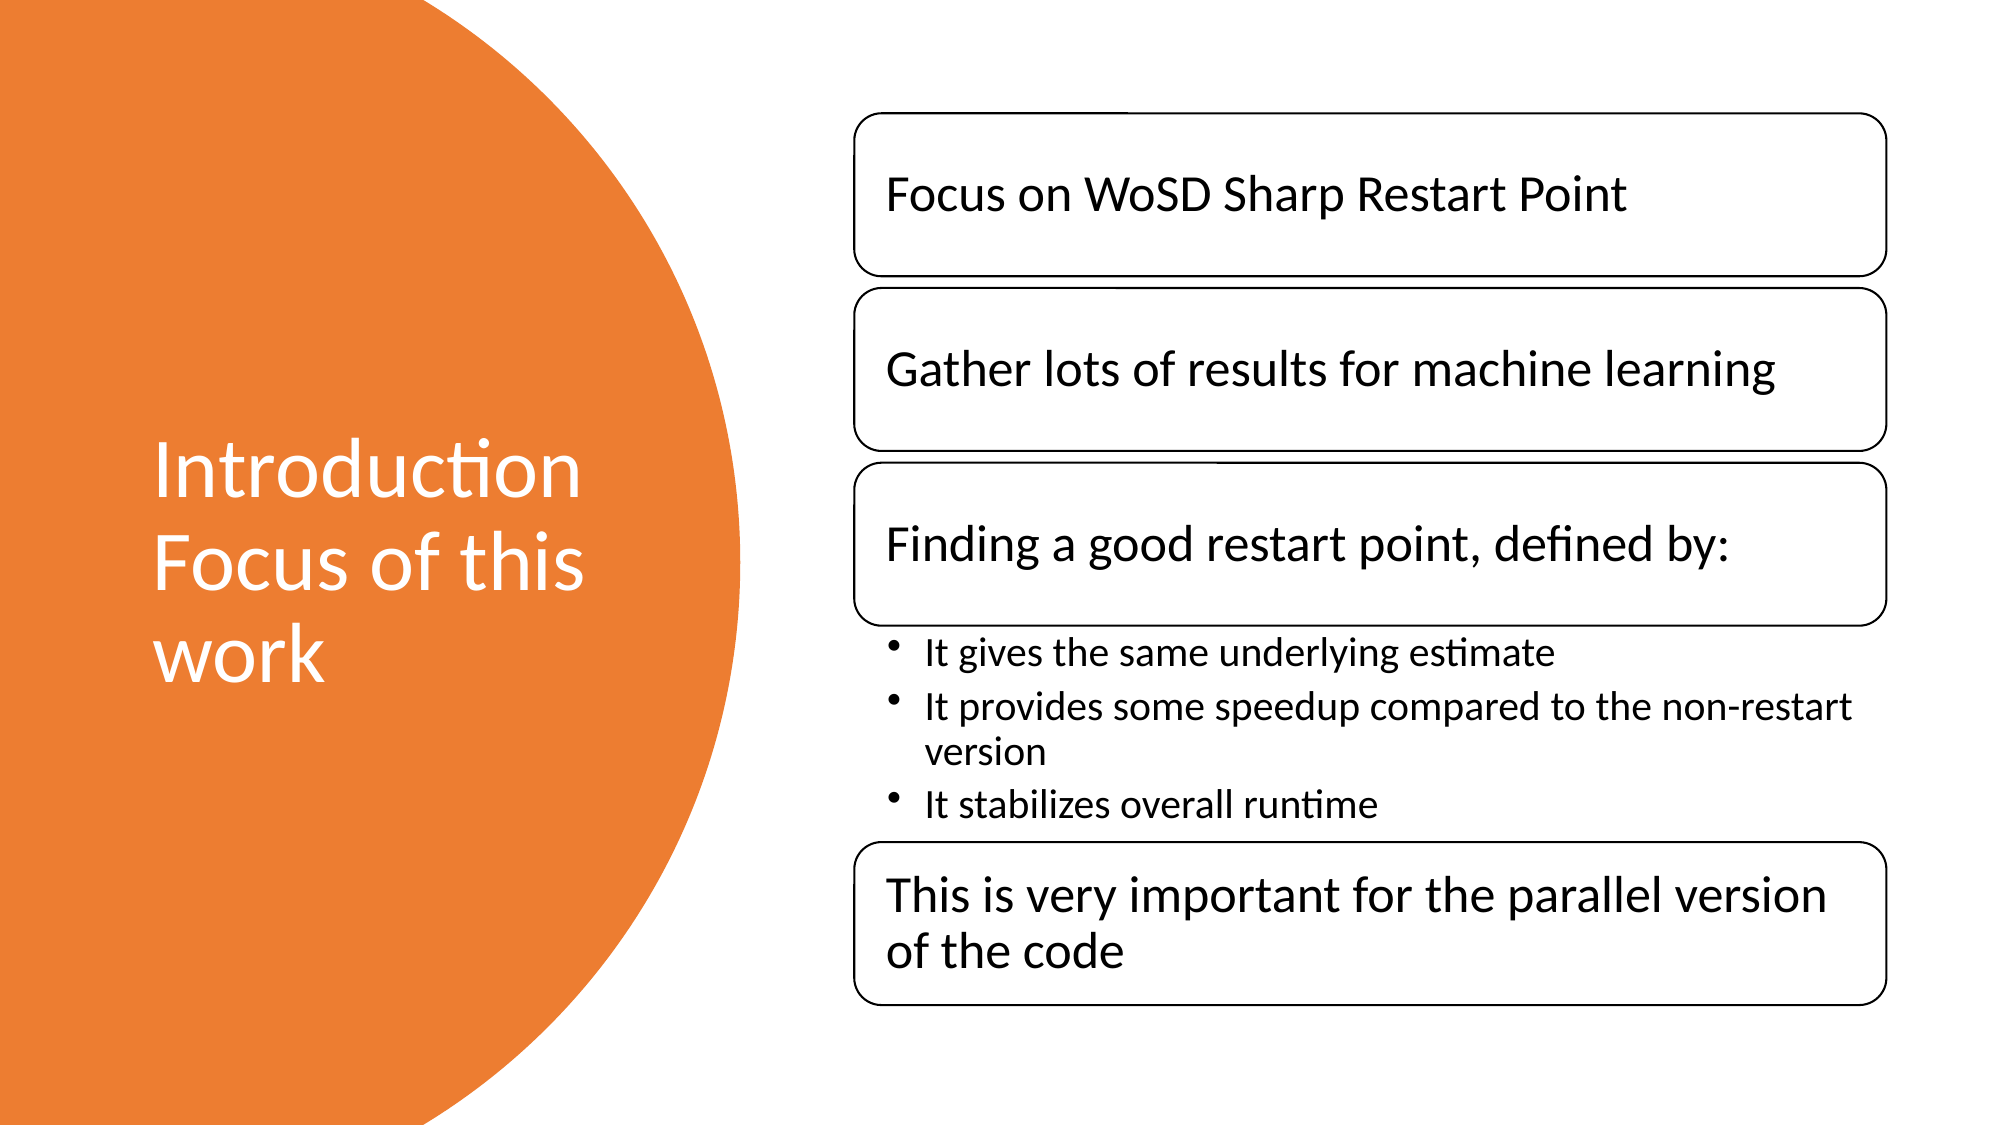

Focus on WoSD Sharp Restart Point
Gather lots of results for machine learning
Finding a good restart point, defined by:
It gives the same underlying estimate
It provides some speedup compared to the non-restart version
It stabilizes overall runtime
This is very important for the parallel version of the code
# Introduction Focus of this work